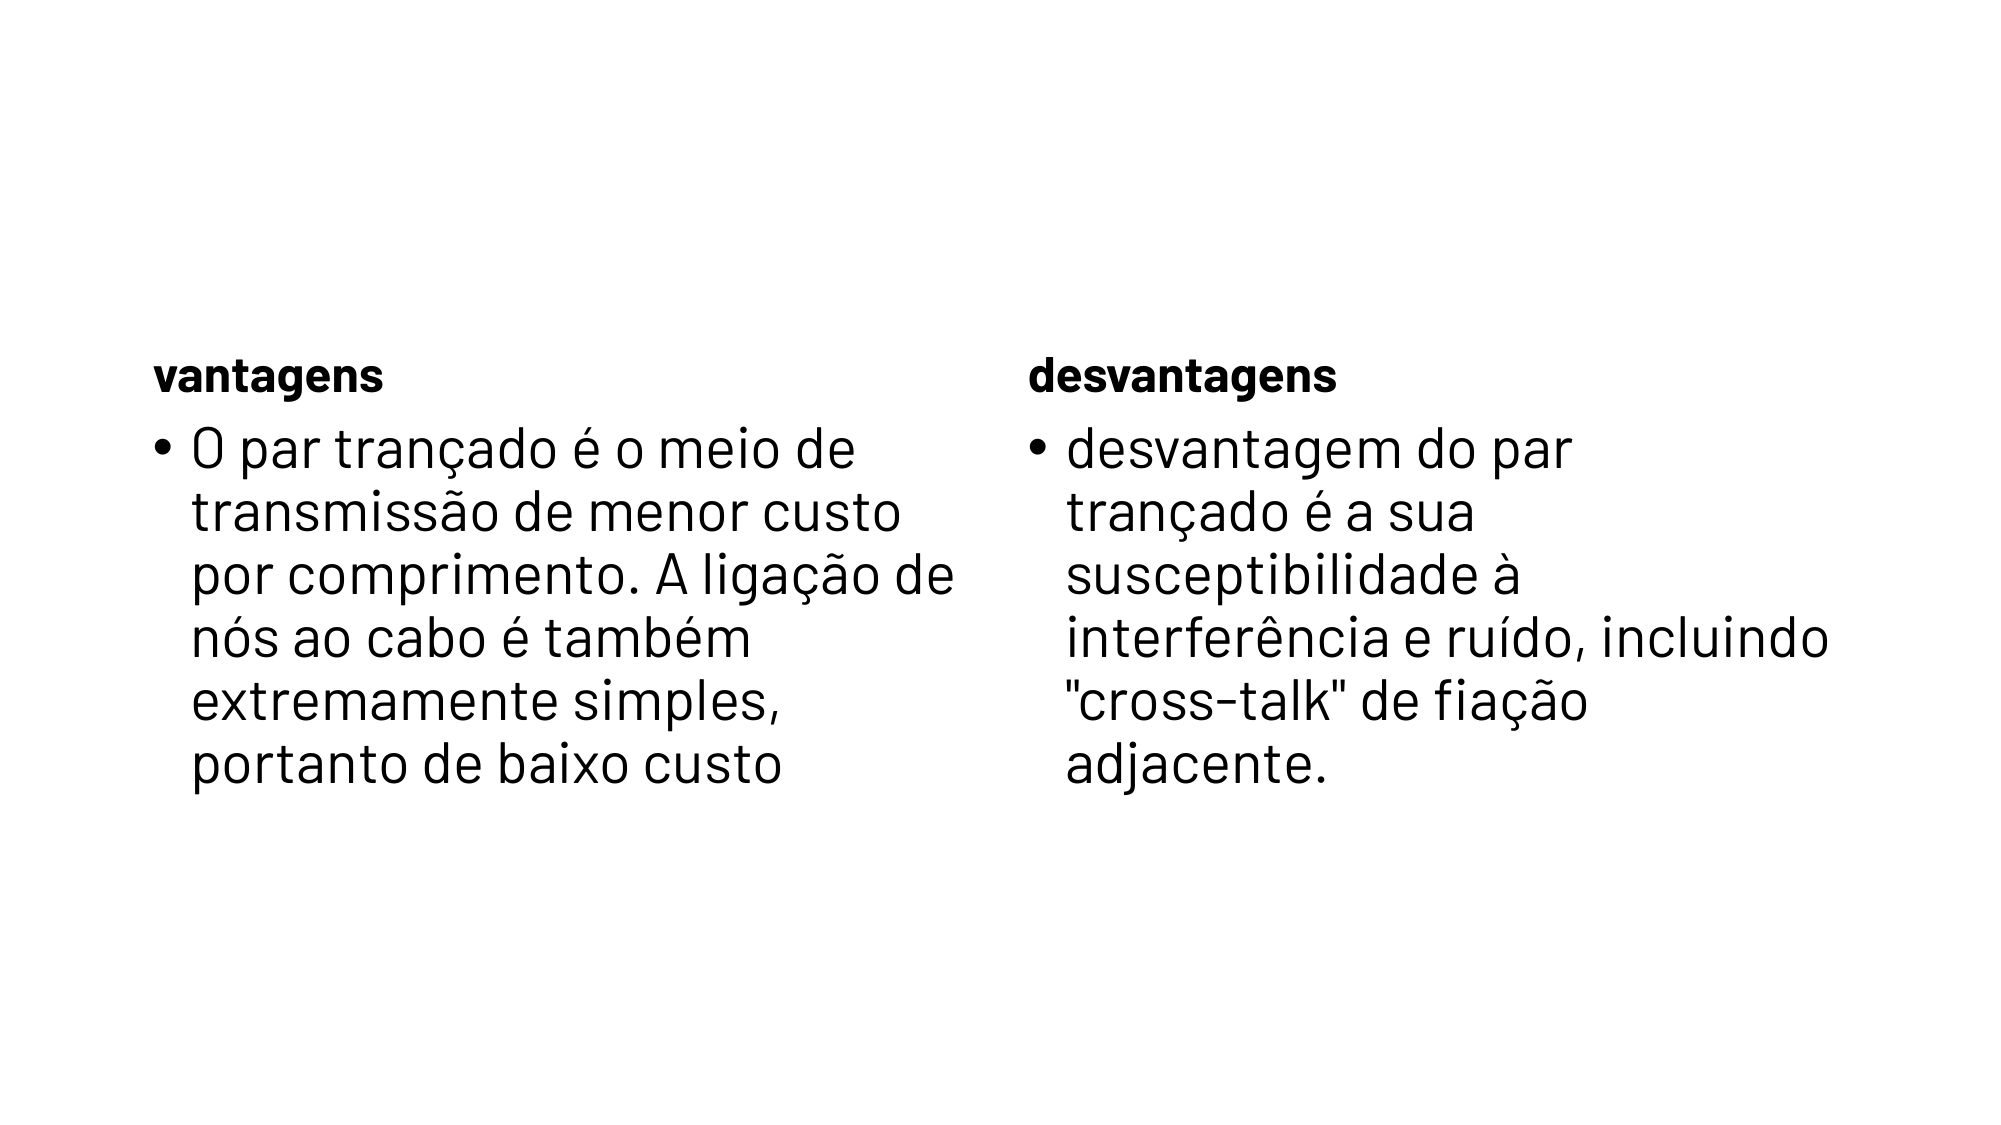

#
vantagens
desvantagens
O par trançado é o meio de transmissão de menor custo por comprimento. A ligação de nós ao cabo é também extremamente simples, portanto de baixo custo
desvantagem do par trançado é a sua susceptibilidade à interferência e ruído, incluindo "cross-talk" de fiação adjacente.